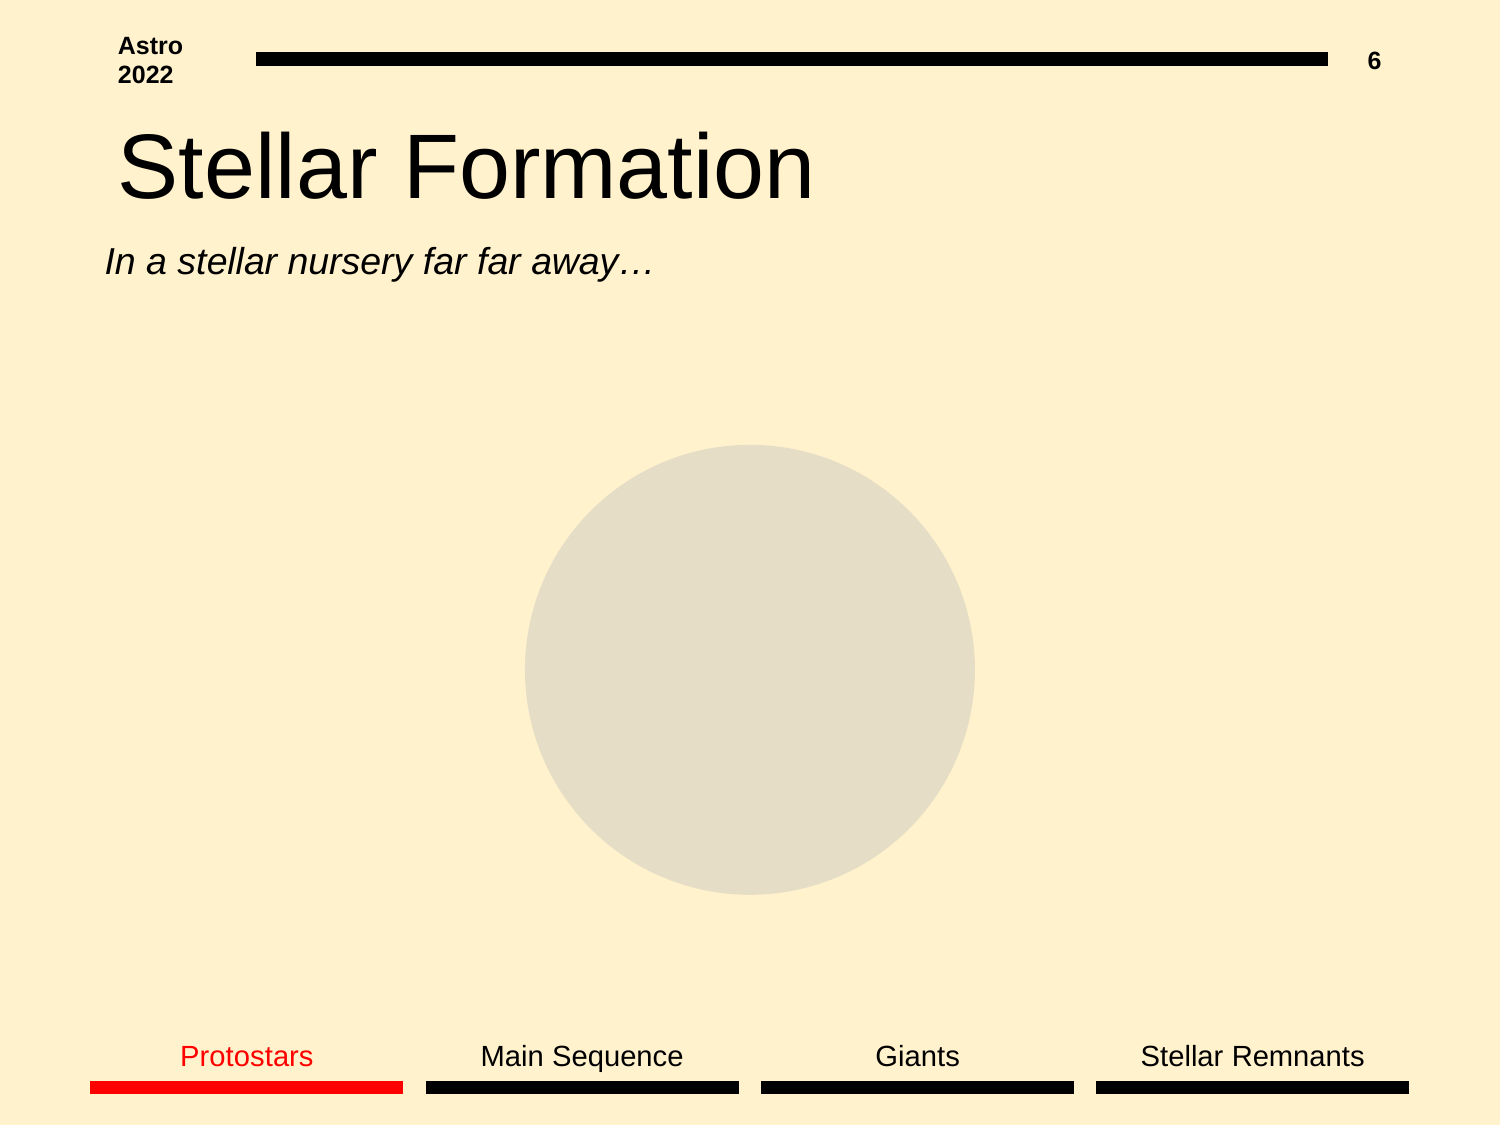

# Stellar Formation
In a stellar nursery far far away…

Stellar Remnants
Protostars
Main Sequence
Giants